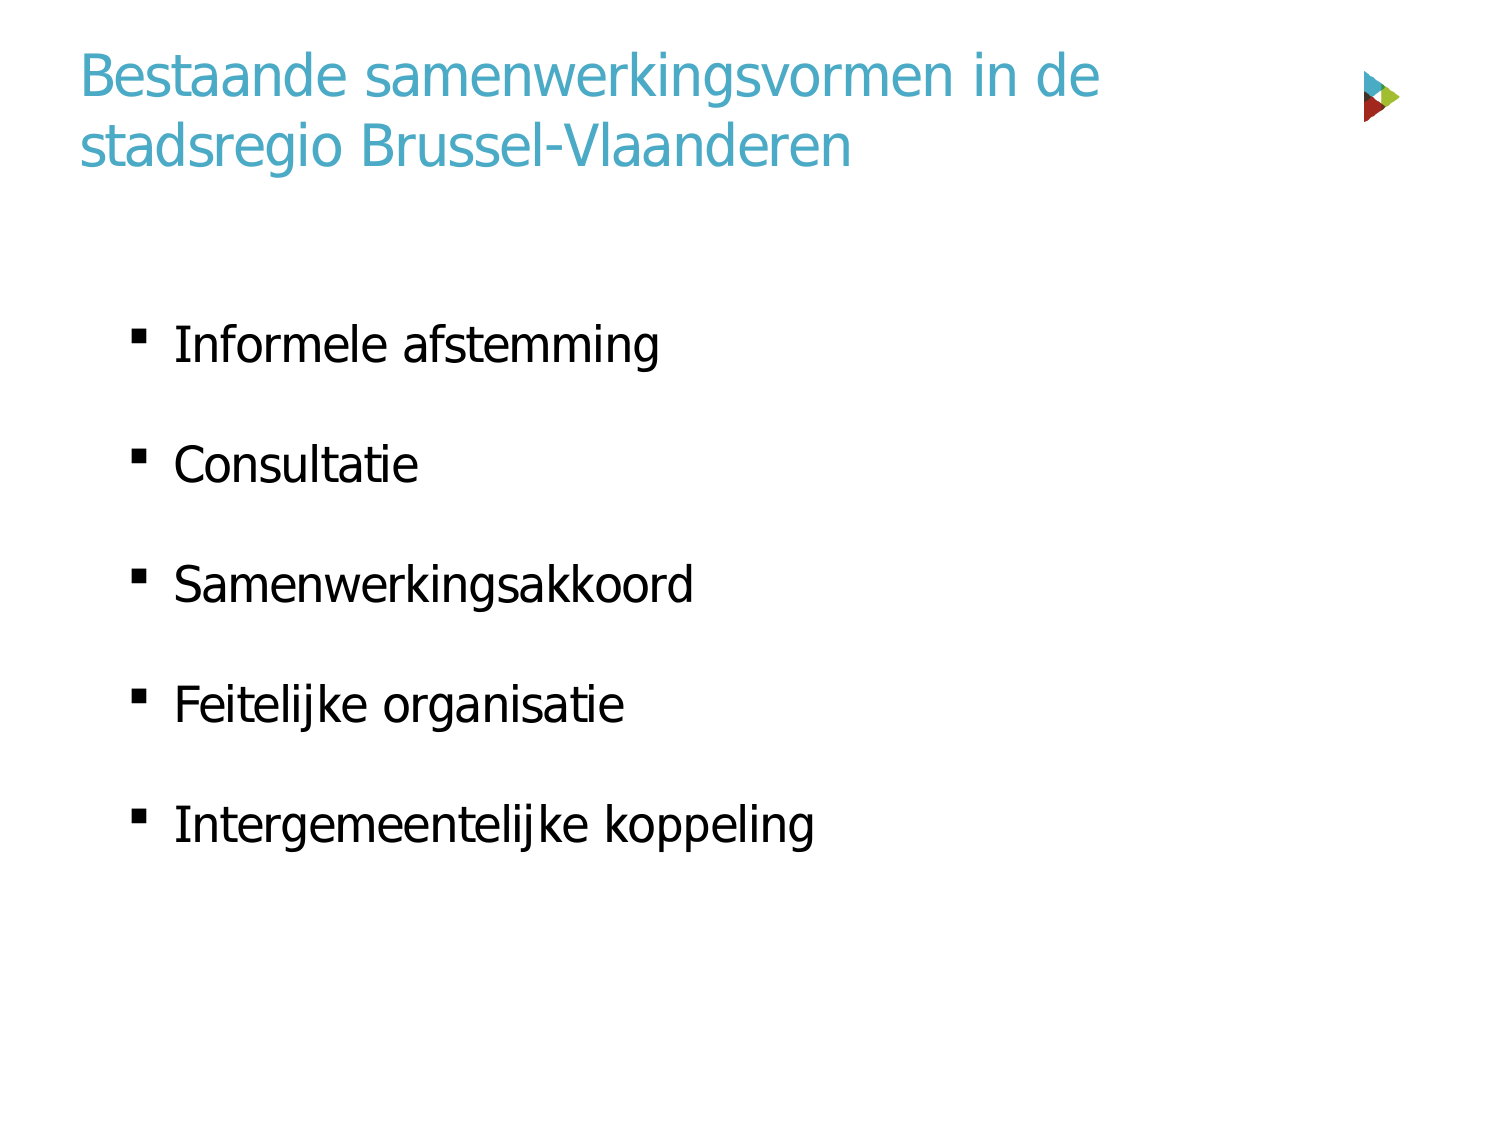

# Bestaande samenwerkingsvormen in de stadsregio Brussel-Vlaanderen
Informele afstemming

Consultatie

Samenwerkingsakkoord

Feitelijke organisatie

Intergemeentelijke koppeling